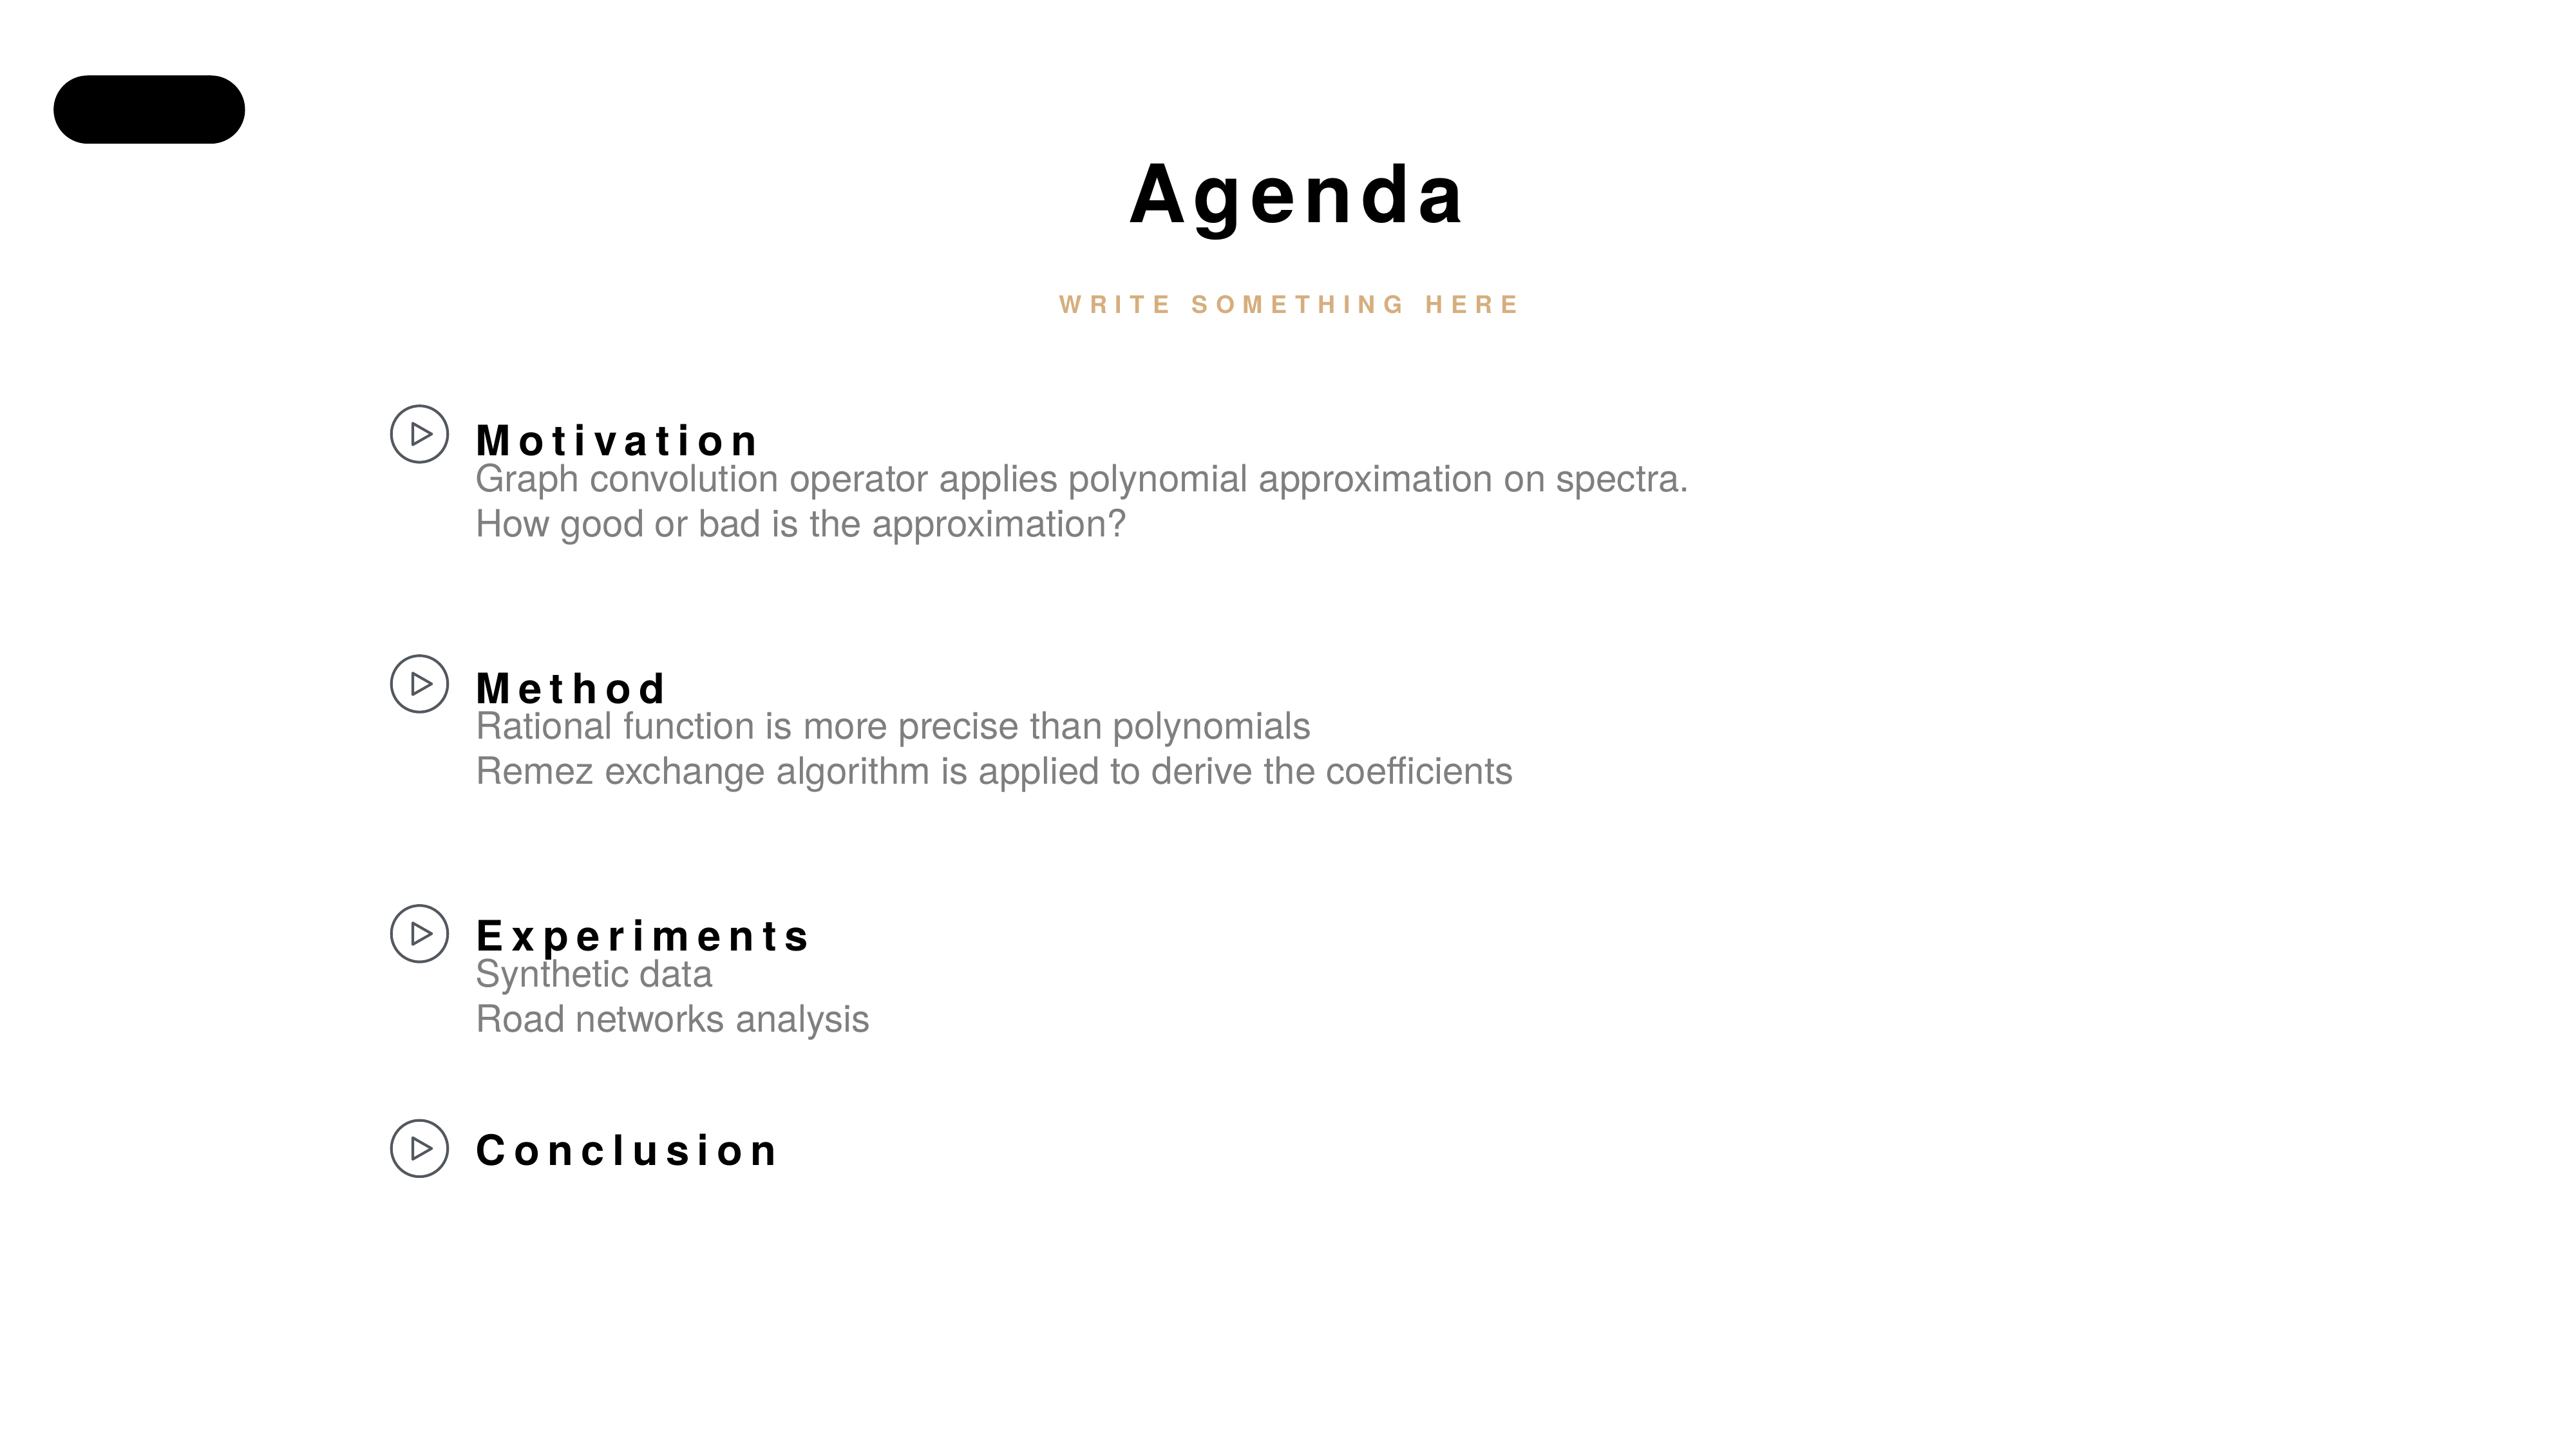

2
Agenda
WRITE SOMETHING HERE
Motivation

Graph convolution operator applies polynomial approximation on spectra.
How good or bad is the approximation?
Method

Rational function is more precise than polynomials
Remez exchange algorithm is applied to derive the coefficients
Experiments

Synthetic data
Road networks analysis
Conclusion